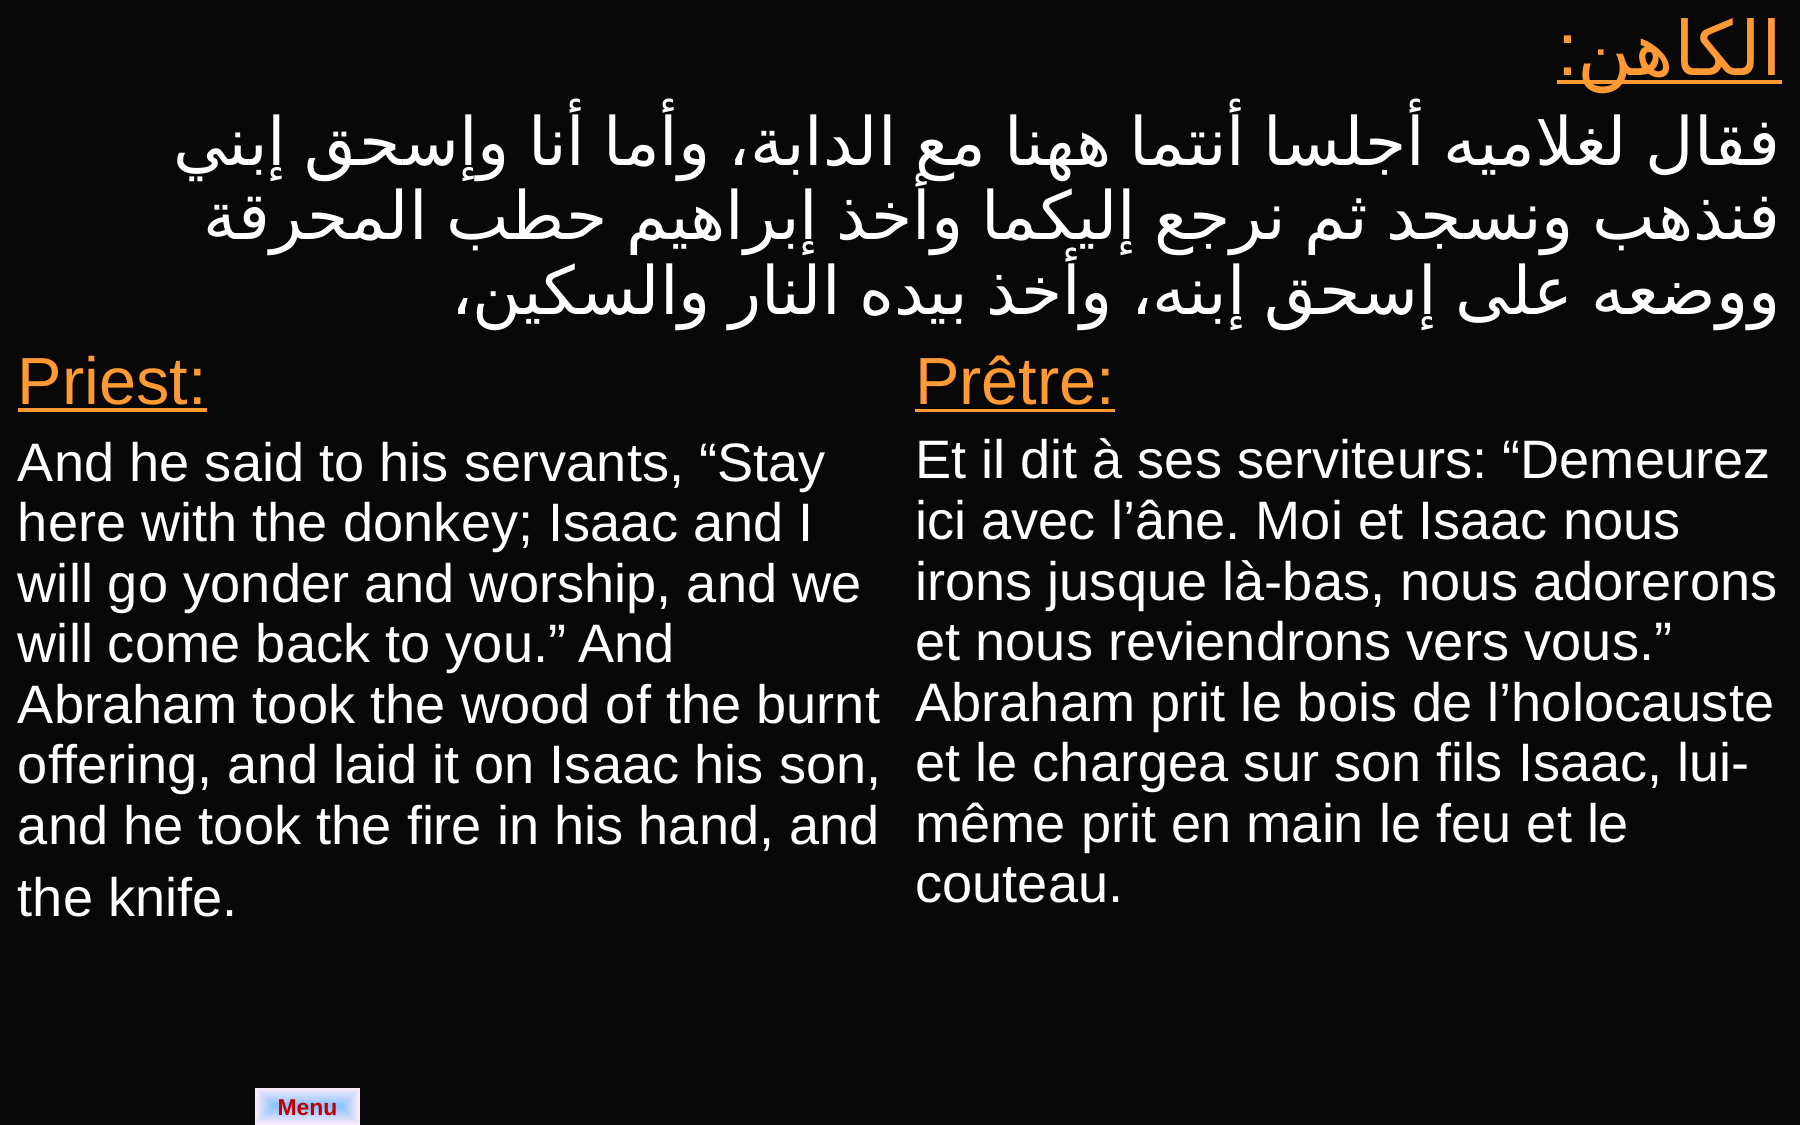

| الكاهن: فقال لغلاميه أجلسا أنتما ههنا مع الدابة، وأما أنا وإسحق إبني فنذهب ونسجد ثم نرجع إليكما وأخذ إبراهيم حطب المحرقة ووضعه على إسحق إبنه، وأخذ بيده النار والسكين، |  |
| --- | --- |
| Priest: And he said to his servants, “Stay here with the donkey; Isaac and I will go yonder and worship, and we will come back to you.” And Abraham took the wood of the burnt offering, and laid it on Isaac his son, and he took the fire in his hand, and the knife. | Prêtre: Et il dit à ses serviteurs: “Demeurez ici avec l’âne. Moi et Isaac nous irons jusque là-bas, nous adorerons et nous reviendrons vers vous.” Abraham prit le bois de l’holocauste et le chargea sur son fils Isaac, lui-même prit en main le feu et le couteau. |

Menu